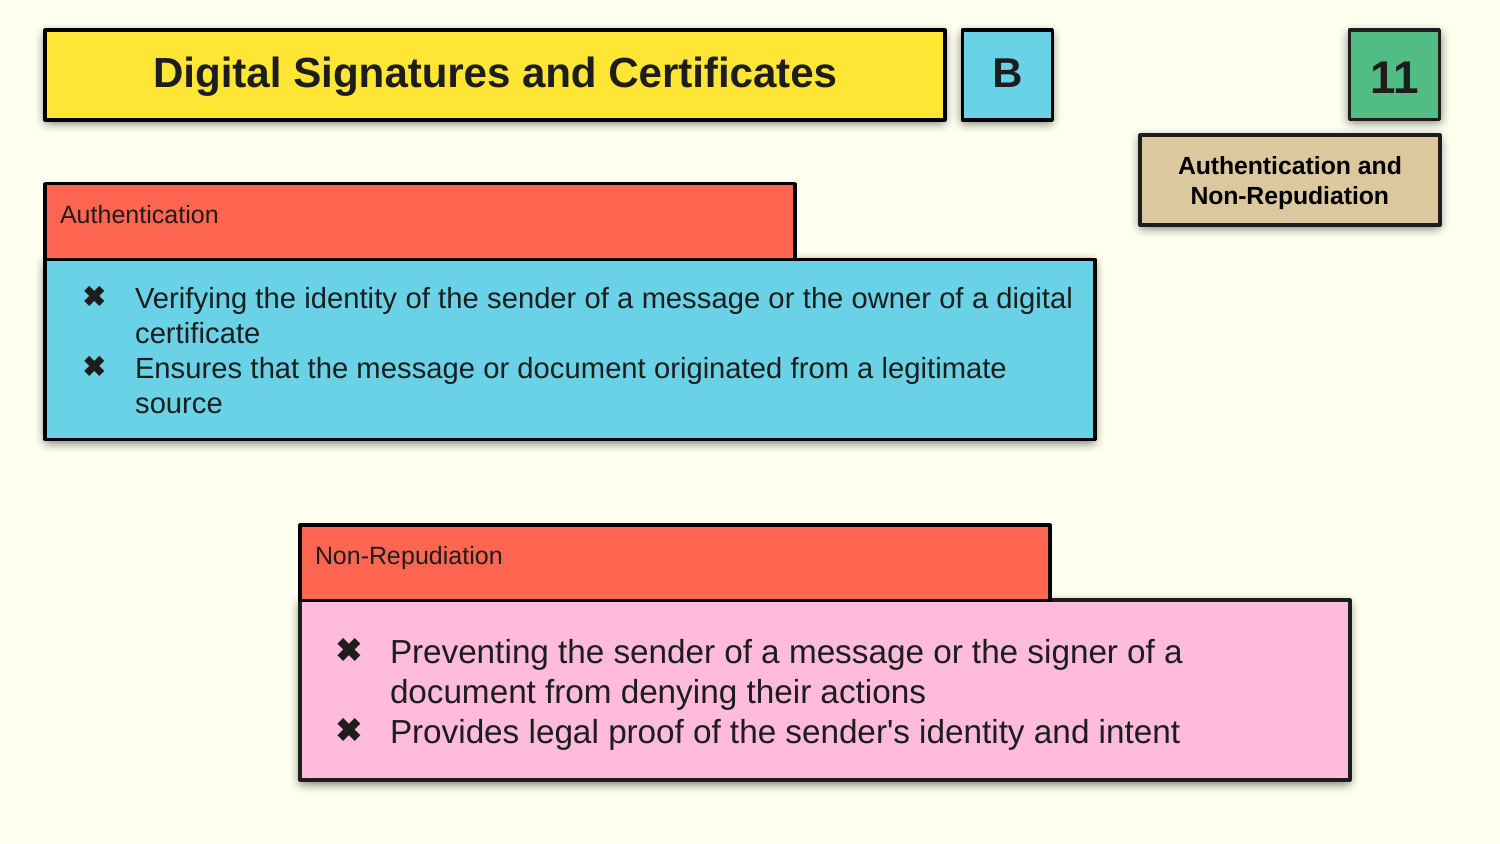

B
# Digital Signatures and Certificates
Authentication and Non-Repudiation
Authentication
Verifying the identity of the sender of a message or the owner of a digital certificate
Ensures that the message or document originated from a legitimate source
Non-Repudiation
Preventing the sender of a message or the signer of a document from denying their actions
Provides legal proof of the sender's identity and intent